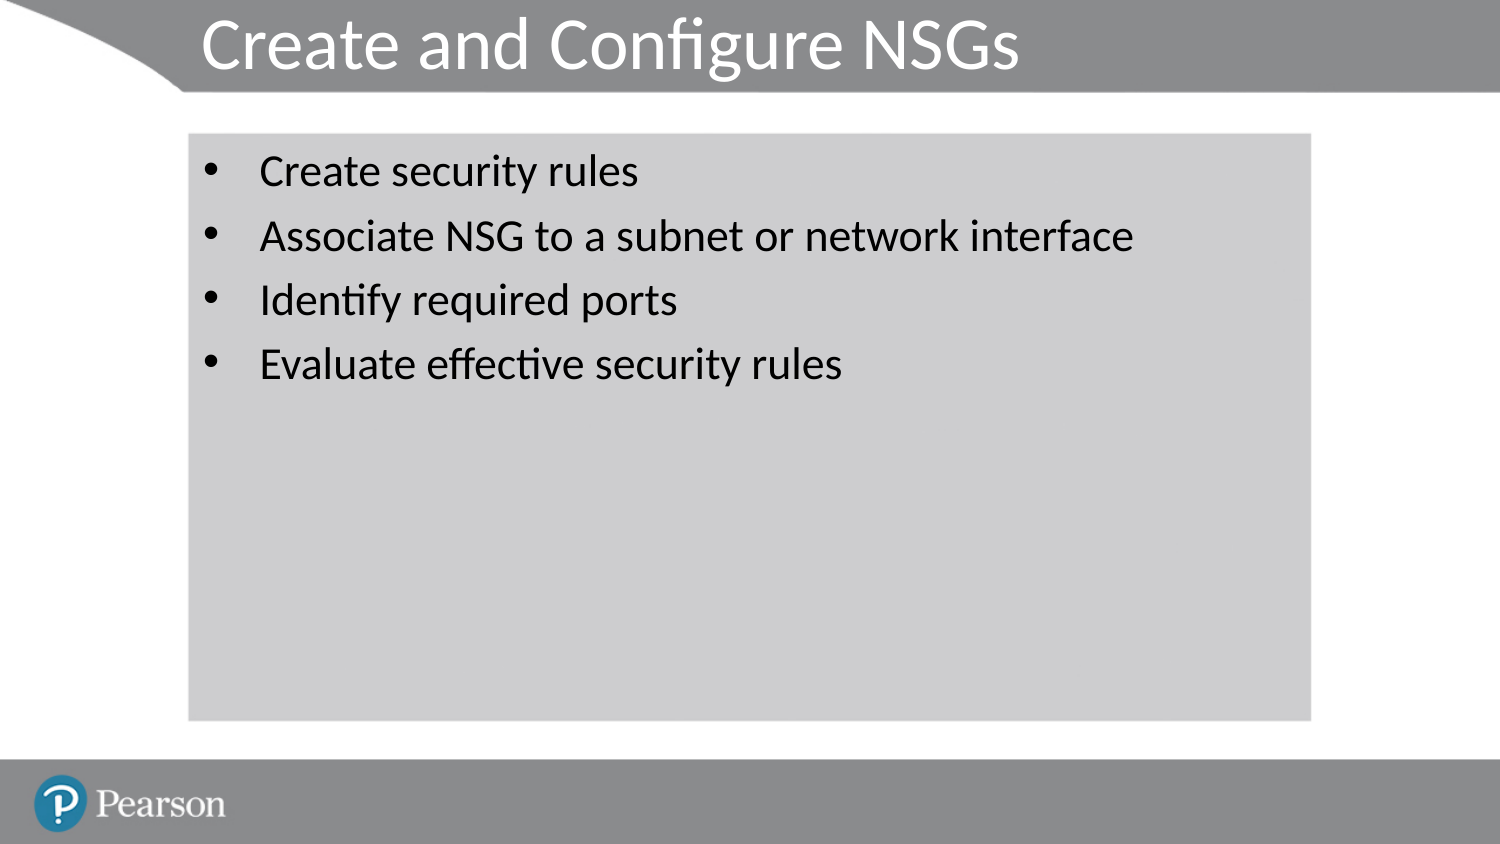

# Create and Configure NSGs
Create security rules
Associate NSG to a subnet or network interface
Identify required ports
Evaluate effective security rules